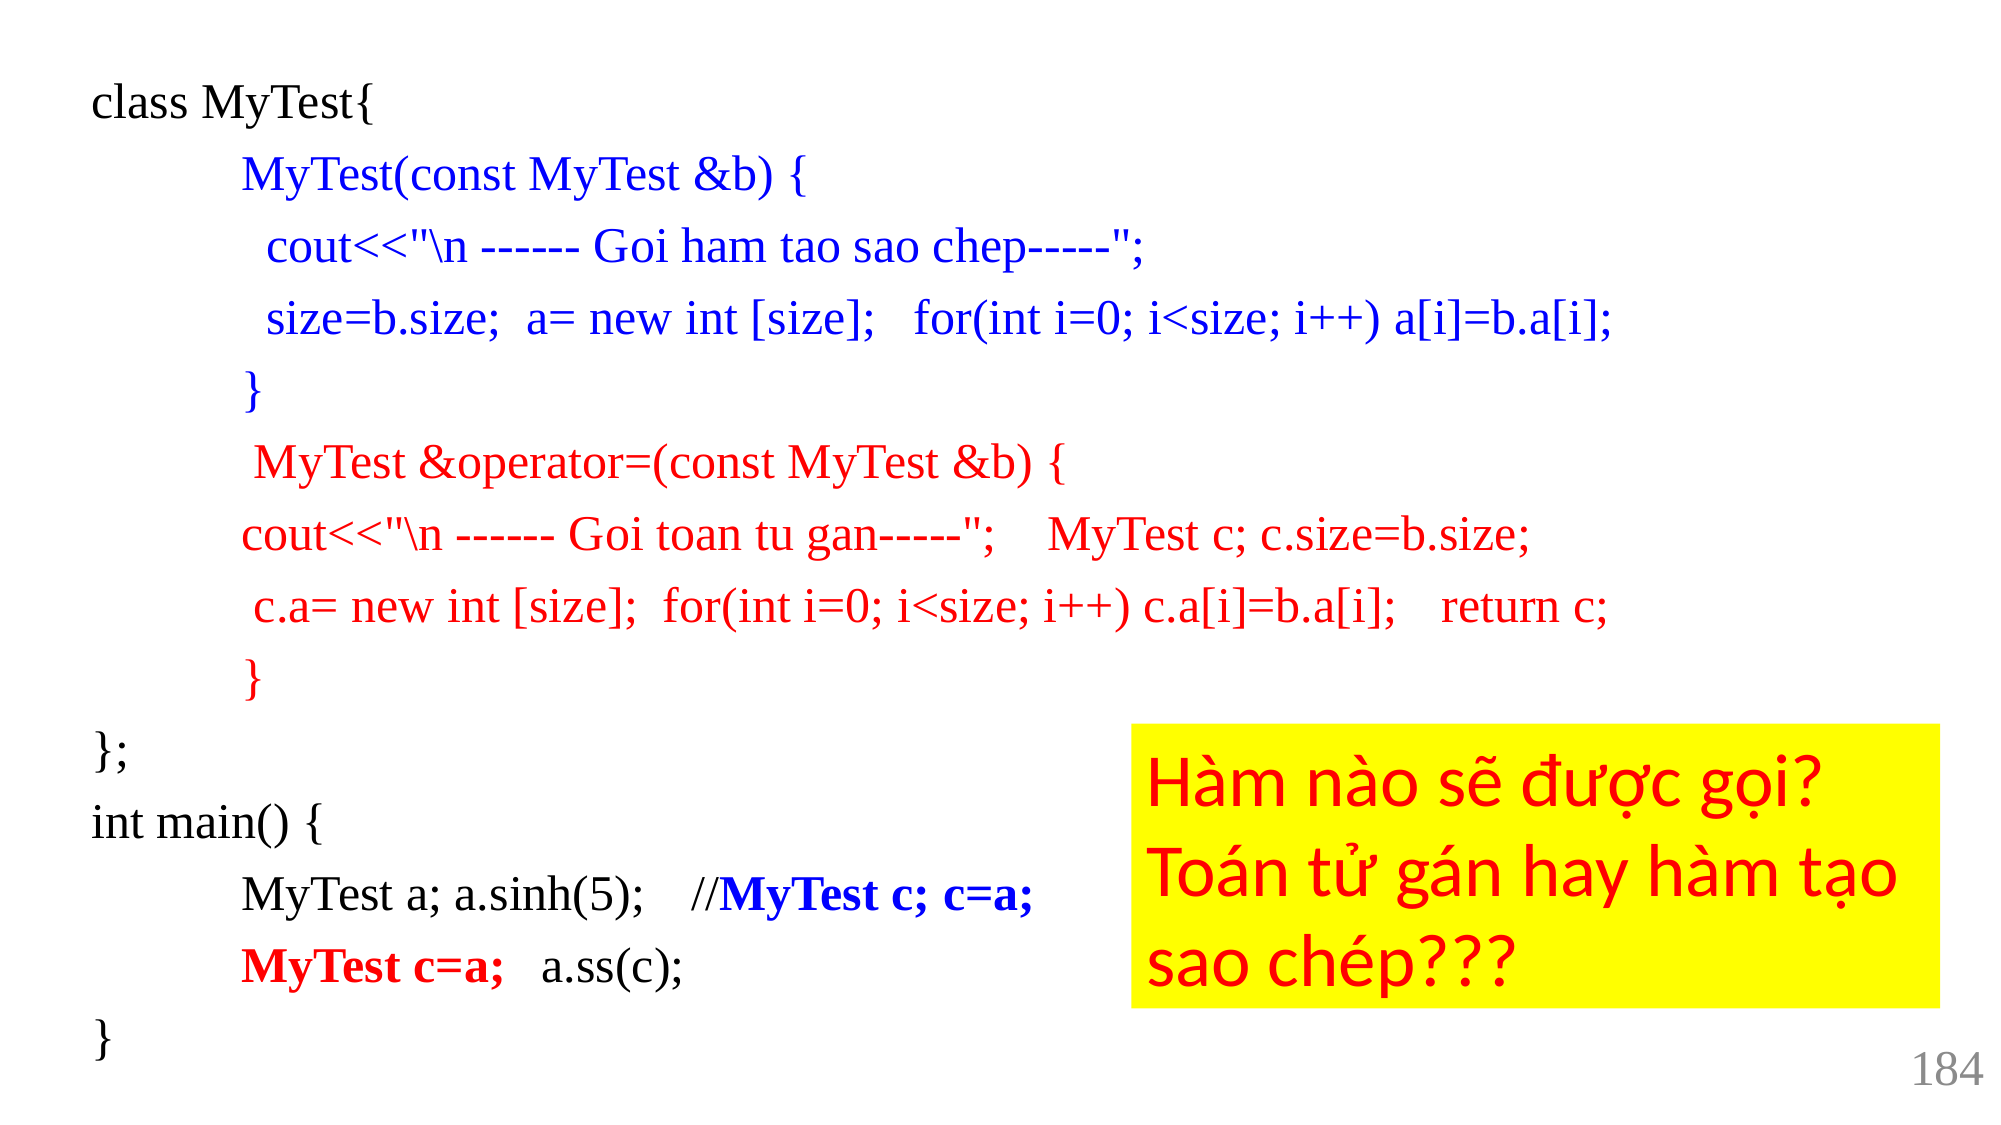

class MyTest{
	MyTest(const MyTest &b) {
	  cout<<"\n ------ Goi ham tao sao chep-----";
	  size=b.size;  a= new int [size];   for(int i=0; i<size; i++) a[i]=b.a[i];
	}
	 MyTest &operator=(const MyTest &b) {
	cout<<"\n ------ Goi toan tu gan-----";    MyTest c; c.size=b.size;
             c.a= new int [size];  for(int i=0; i<size; i++) c.a[i]=b.a[i]; 	return c;
	}
};
int main() {
	MyTest a; a.sinh(5);   	//MyTest c; c=a;
	MyTest c=a;  	a.ss(c);
}
Hàm nào sẽ được gọi?
Toán tử gán hay hàm tạo sao chép???
184